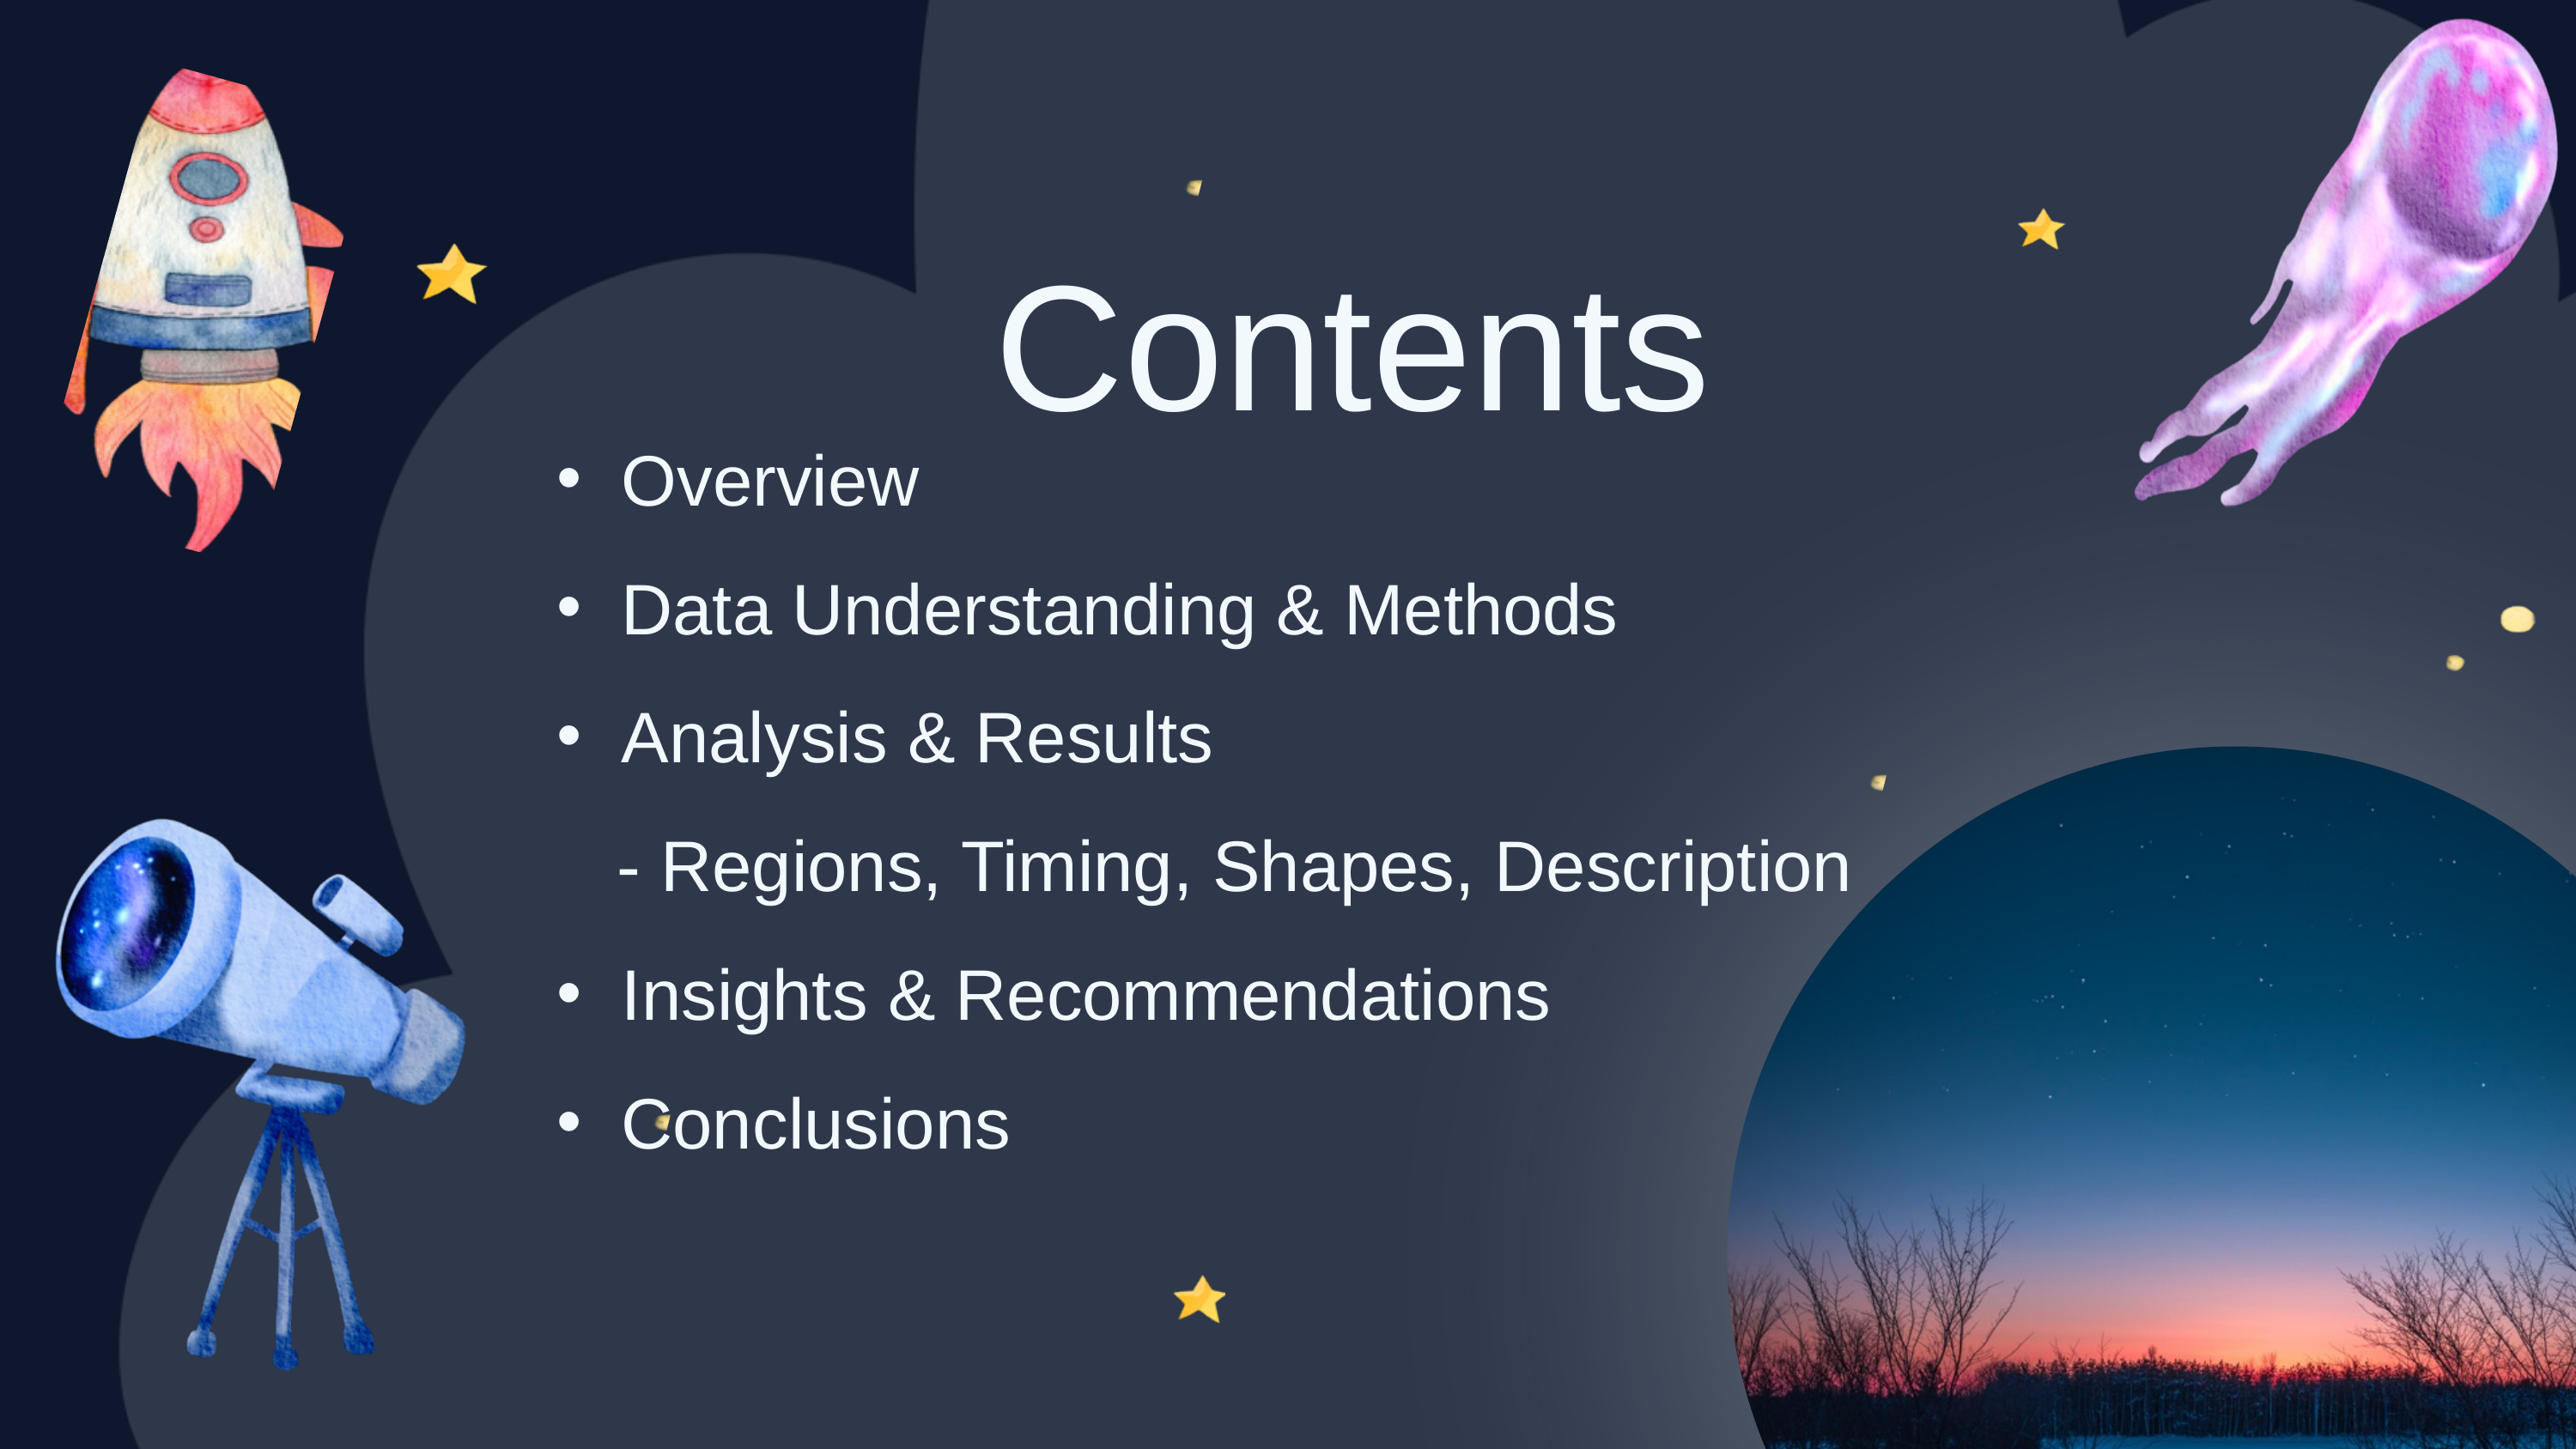

Contents

Overview
Data Understanding & Methods
Analysis & Results
   - Regions, Timing, Shapes, Description
Insights & Recommendations
Conclusions